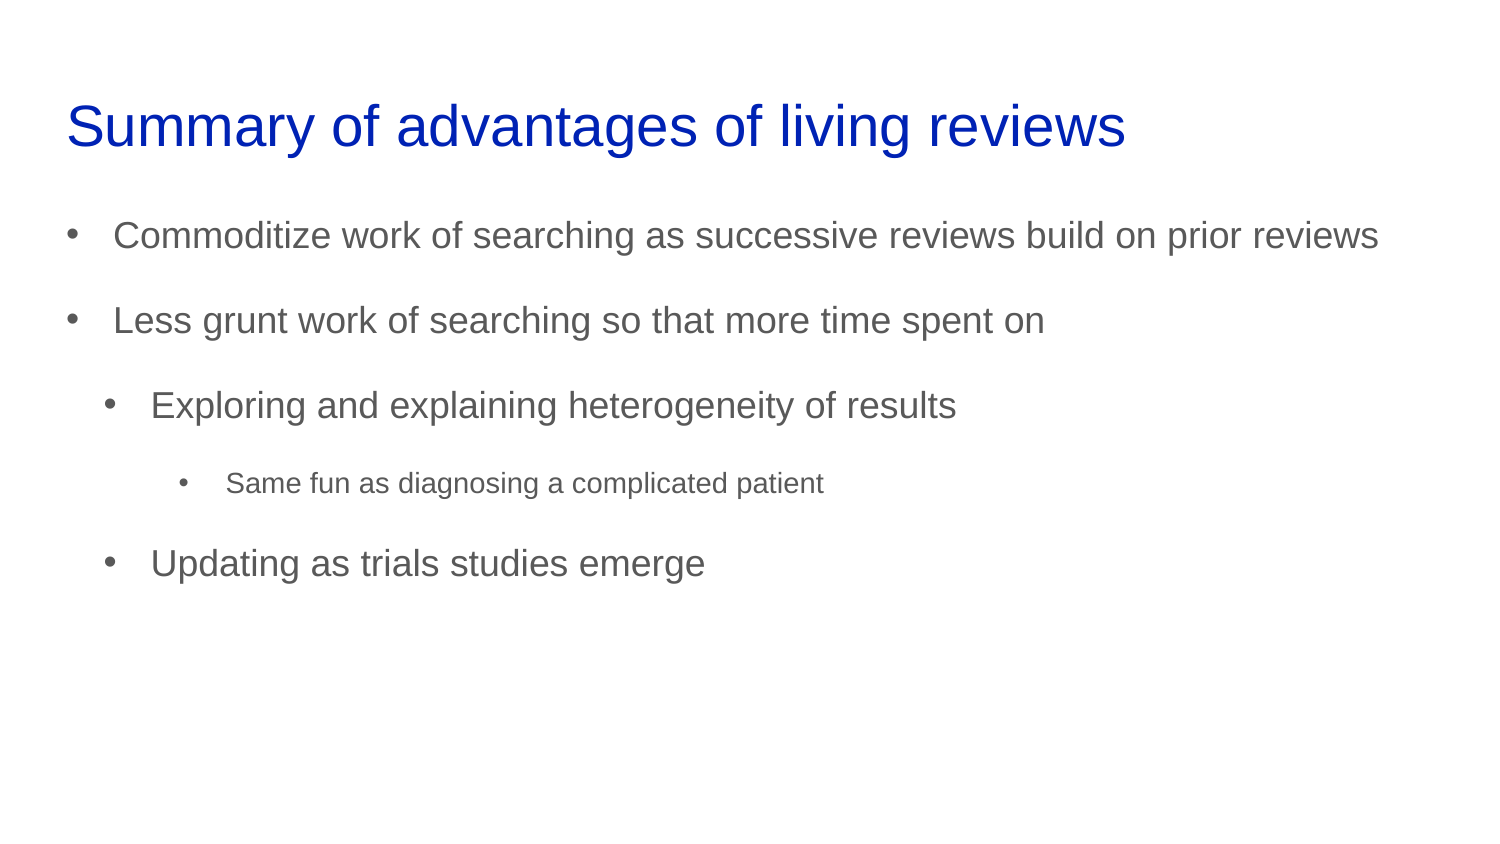

# Summary of advantages of living reviews
Commoditize work of searching as successive reviews build on prior reviews
Less grunt work of searching so that more time spent on
Exploring and explaining heterogeneity of results
Same fun as diagnosing a complicated patient
Updating as trials studies emerge